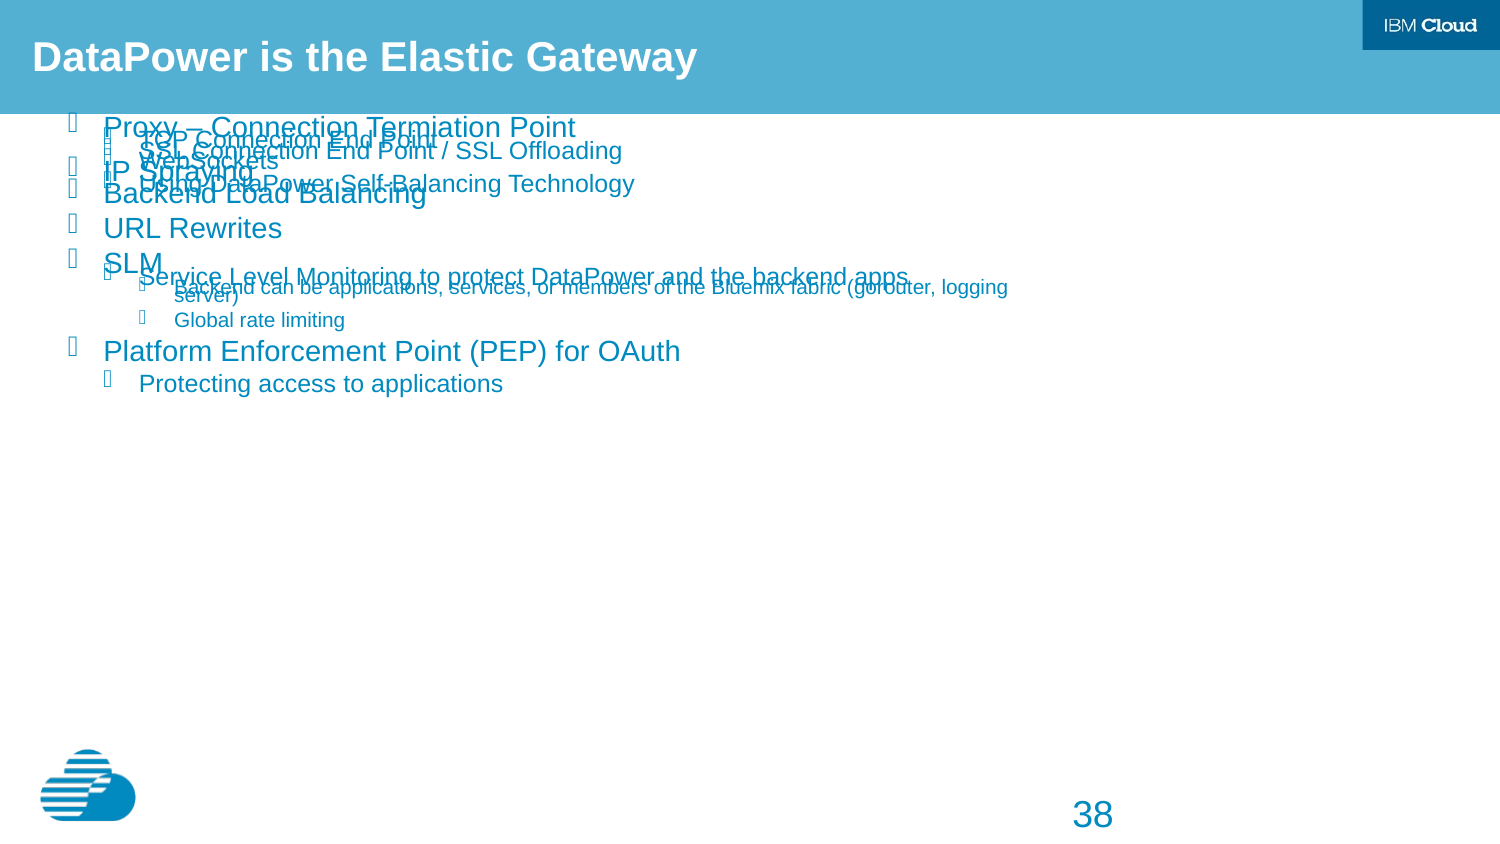

DataPower is the Elastic Gateway
Proxy – Connection Termiation Point
TCP Connection End Point
SSL Connection End Point / SSL Offloading
WebSockets
IP Spraying
Using DataPower Self-Balancing Technology
Backend Load Balancing
URL Rewrites
SLM
Service Level Monitoring to protect DataPower and the backend apps
Backend can be applications, services, or members of the Bluemix fabric (gorouter, logging server)
Global rate limiting
Platform Enforcement Point (PEP) for OAuth
Protecting access to applications
38